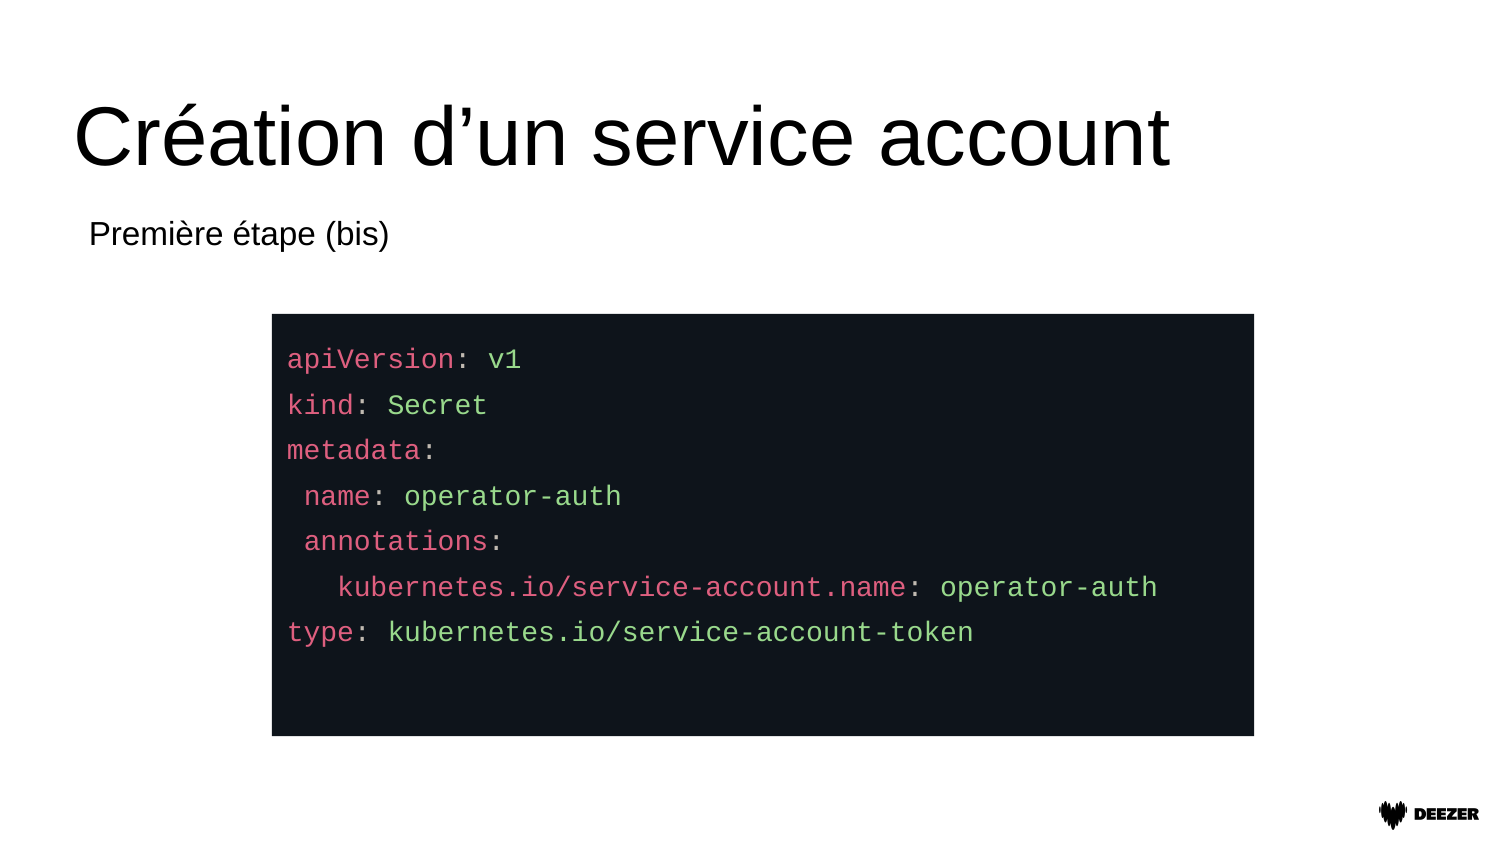

# Création d’un service account
Première étape (bis)

apiVersion: v1
kind: Secret
metadata:
 name: operator-auth
 annotations:
   kubernetes.io/service-account.name: operator-auth
type: kubernetes.io/service-account-token